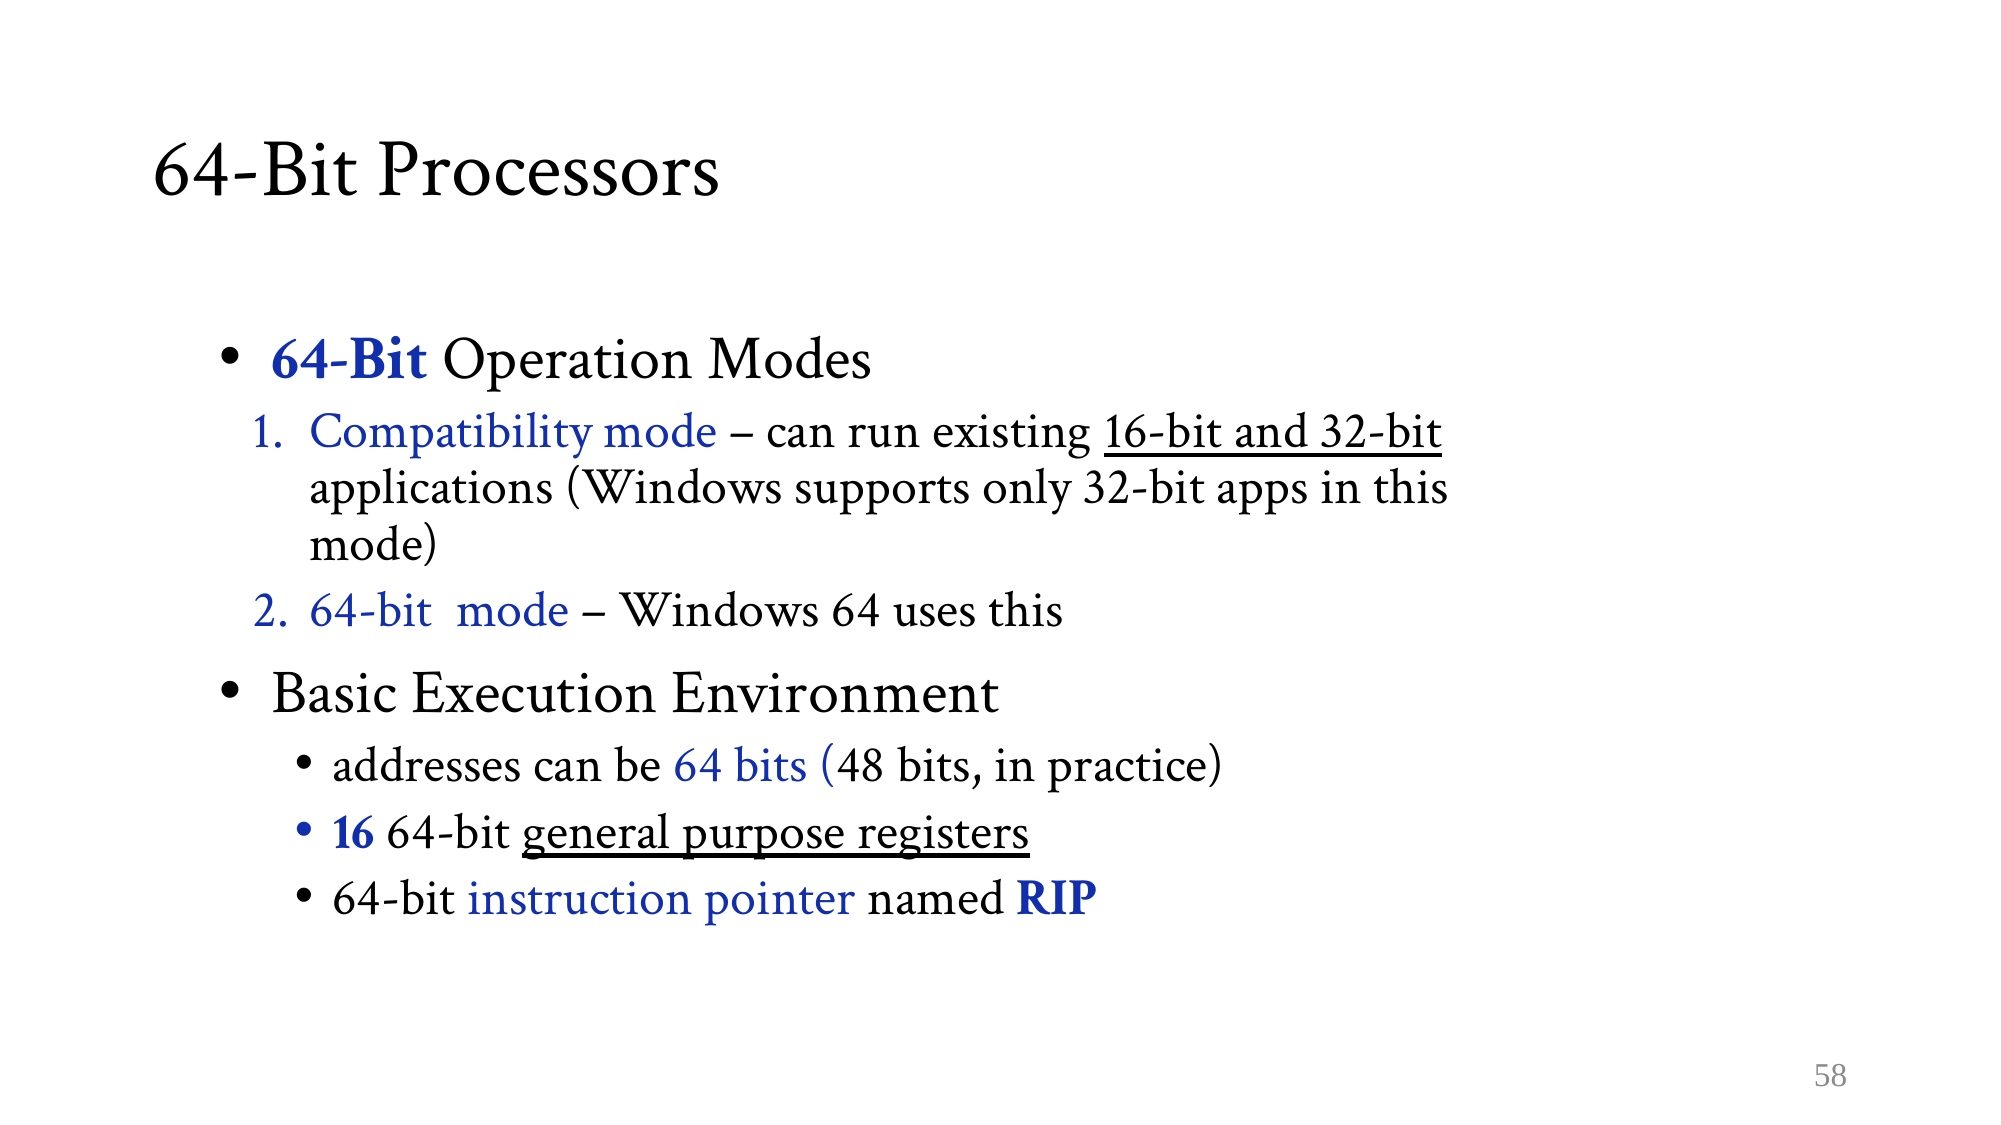

# 64-Bit Processors
 64-Bit Operation Modes
Compatibility mode – can run existing 16-bit and 32-bit applications (Windows supports only 32-bit apps in this mode)
64-bit  mode – Windows 64 uses this
 Basic Execution Environment
addresses can be 64 bits (48 bits, in practice)
16 64-bit general purpose registers
64-bit instruction pointer named RIP
58